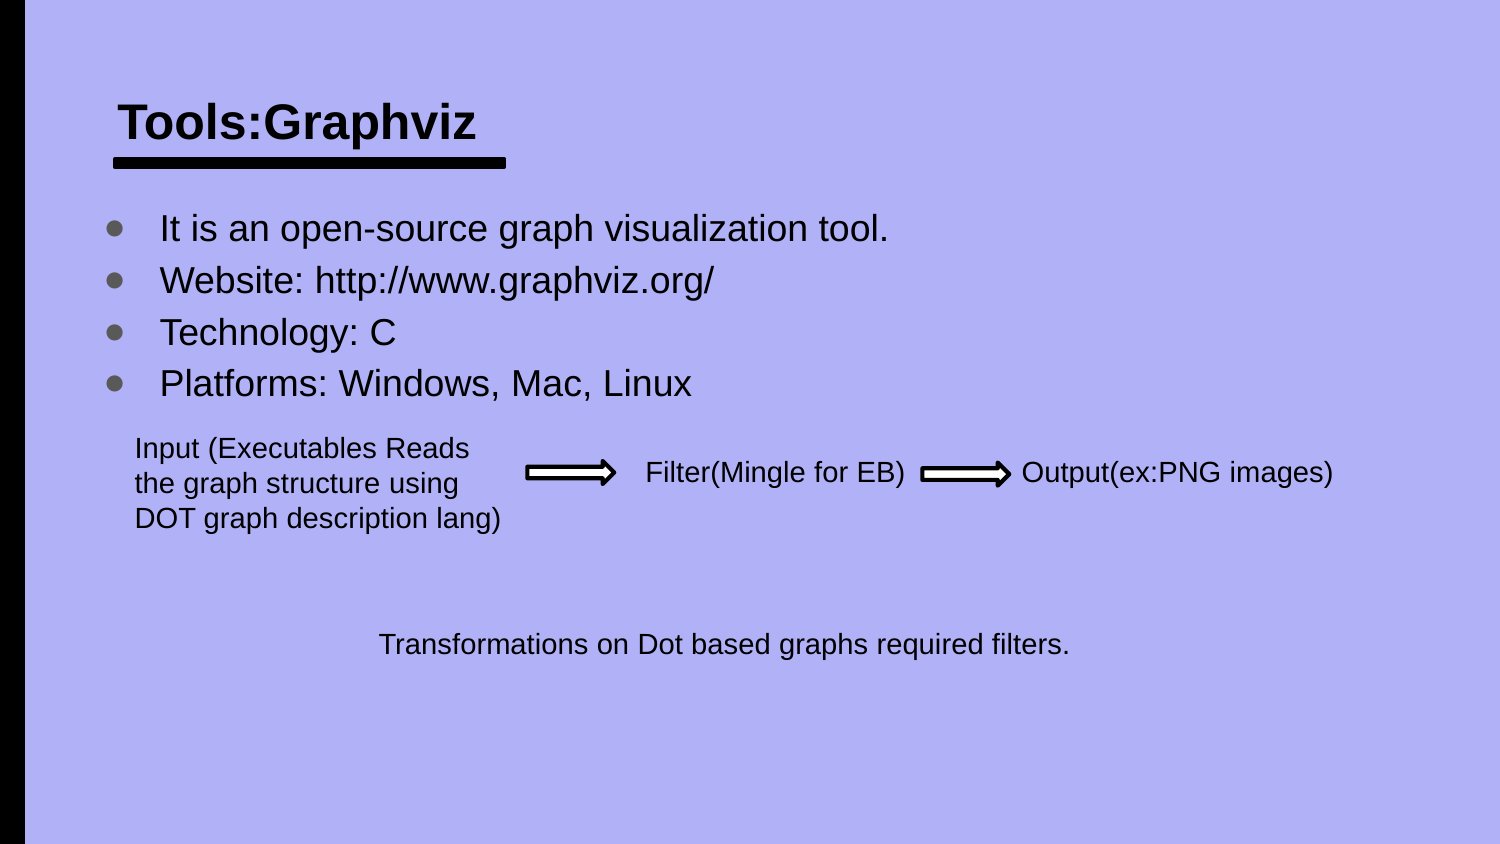

# Tools:Graphviz

It is an open-source graph visualization tool.
Website: http://www.graphviz.org/
Technology: C
Platforms: Windows, Mac, Linux
Input (Executables Reads
the graph structure using
DOT graph description lang)
Filter(Mingle for EB)
Output(ex:PNG images)

Transformations on Dot based graphs required filters.